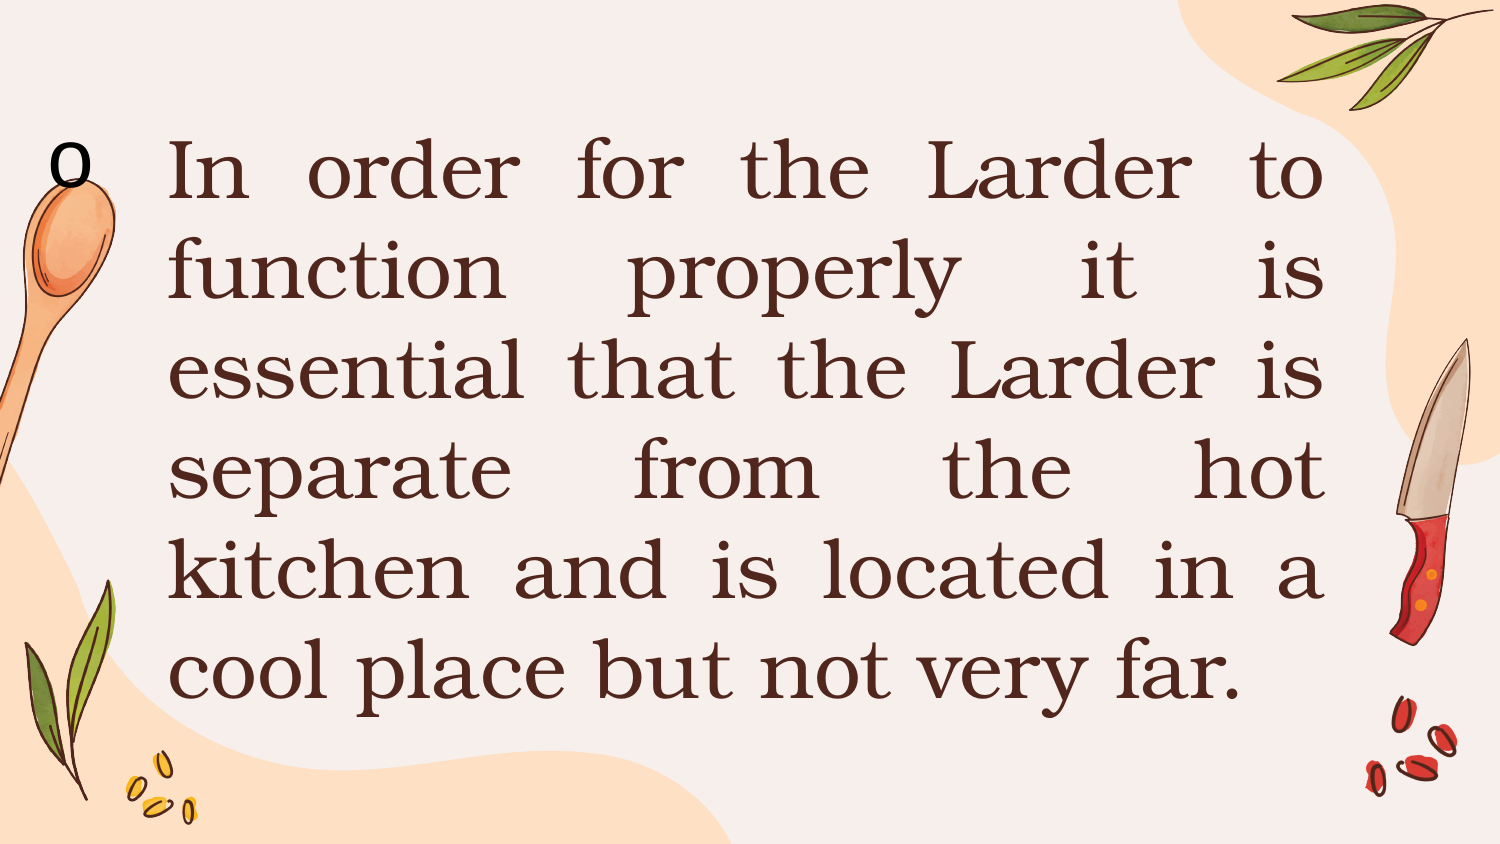

In order for the Larder to function properly it is essential that the Larder is separate from the hot kitchen and is located in a cool place but not very far.